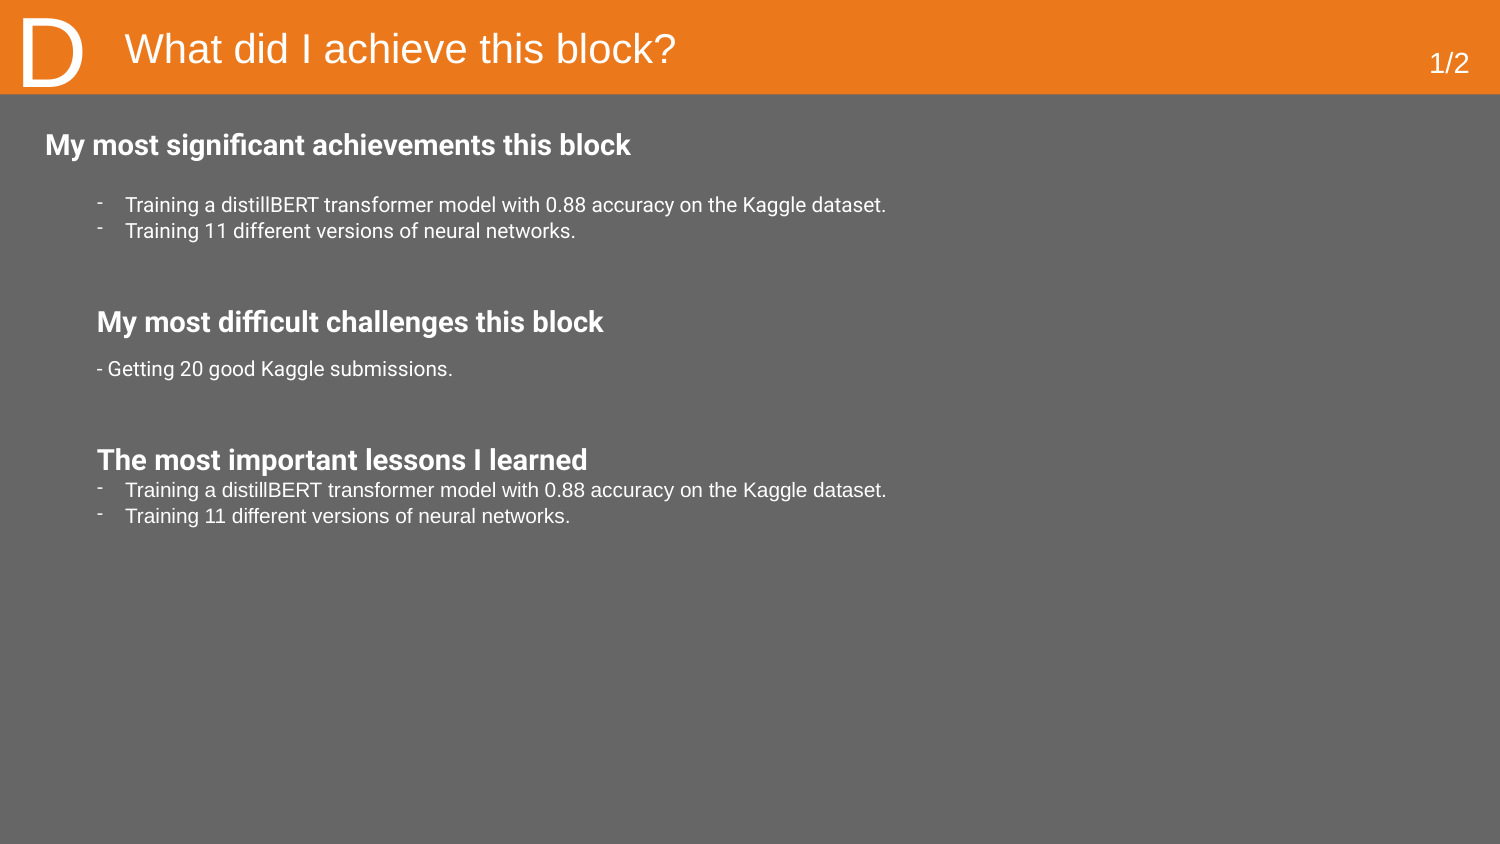

D
# What did I achieve this block?
1/2
My most significant achievements this block
Training a distillBERT transformer model with 0.88 accuracy on the Kaggle dataset.
Training 11 different versions of neural networks.

My most difficult challenges this block
- Getting 20 good Kaggle submissions.

The most important lessons I learned
Training a distillBERT transformer model with 0.88 accuracy on the Kaggle dataset.
Training 11 different versions of neural networks.